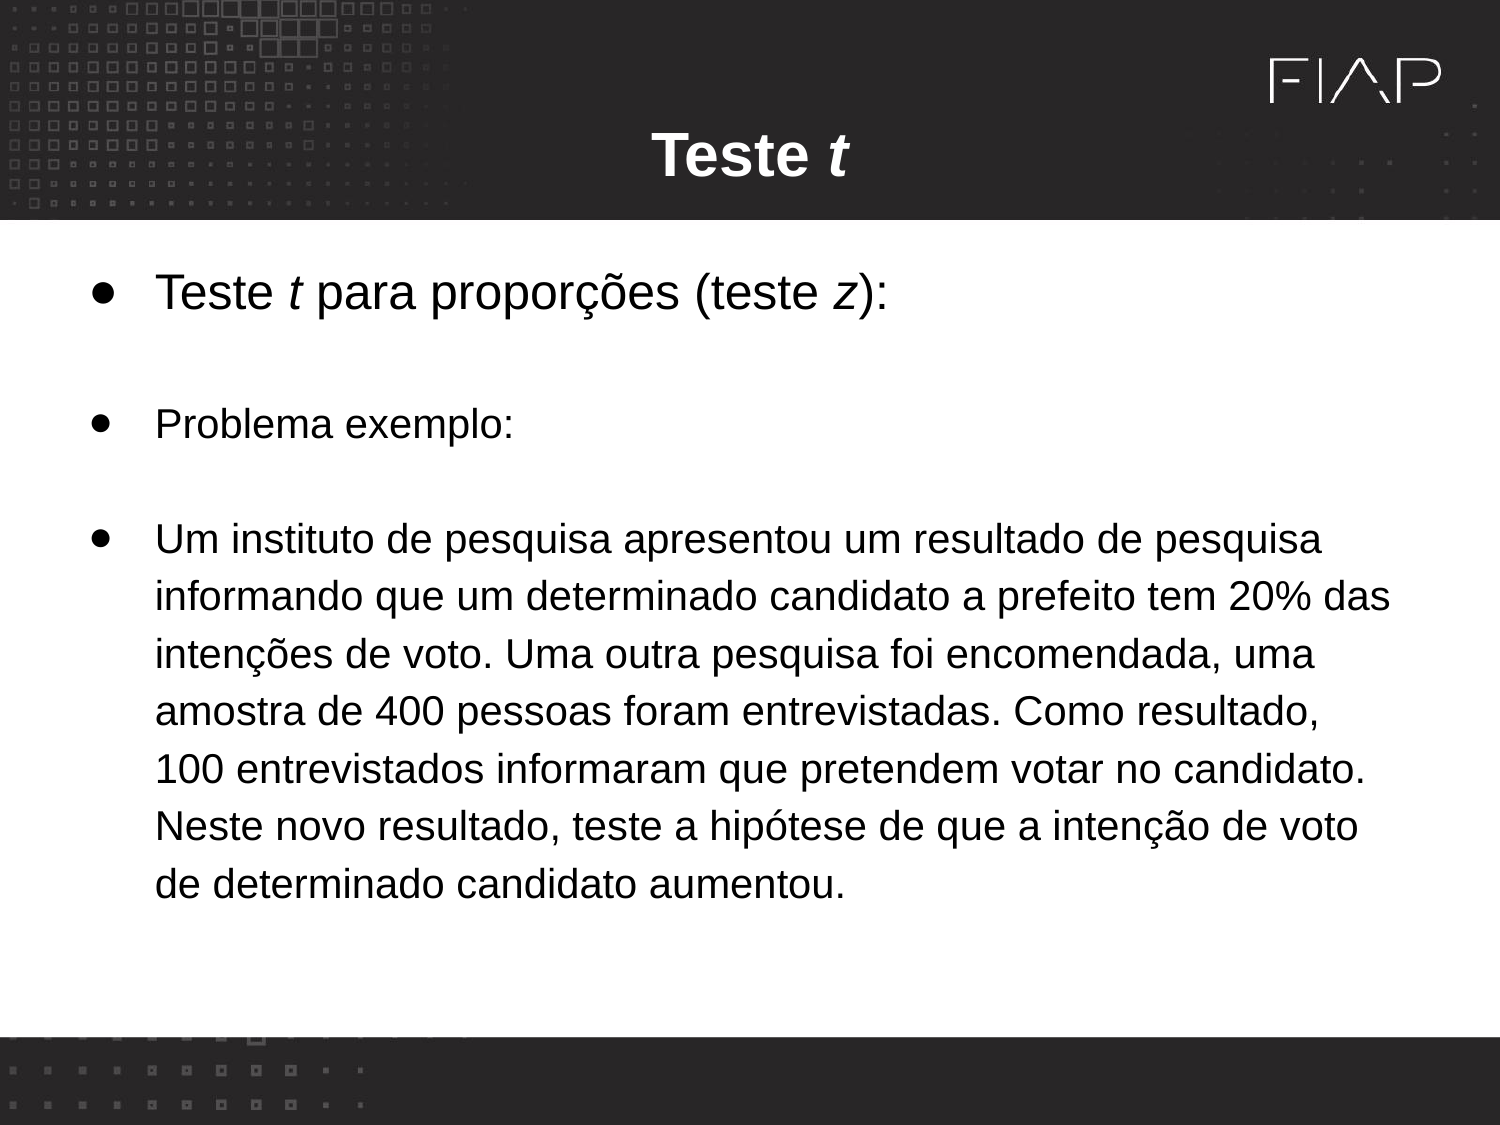

Teste t
Teste t para proporções (teste z):

Problema exemplo:

Um instituto de pesquisa apresentou um resultado de pesquisa informando que um determinado candidato a prefeito tem 20% das intenções de voto. Uma outra pesquisa foi encomendada, uma amostra de 400 pessoas foram entrevistadas. Como resultado, 100 entrevistados informaram que pretendem votar no candidato. Neste novo resultado, teste a hipótese de que a intenção de voto de determinado candidato aumentou.